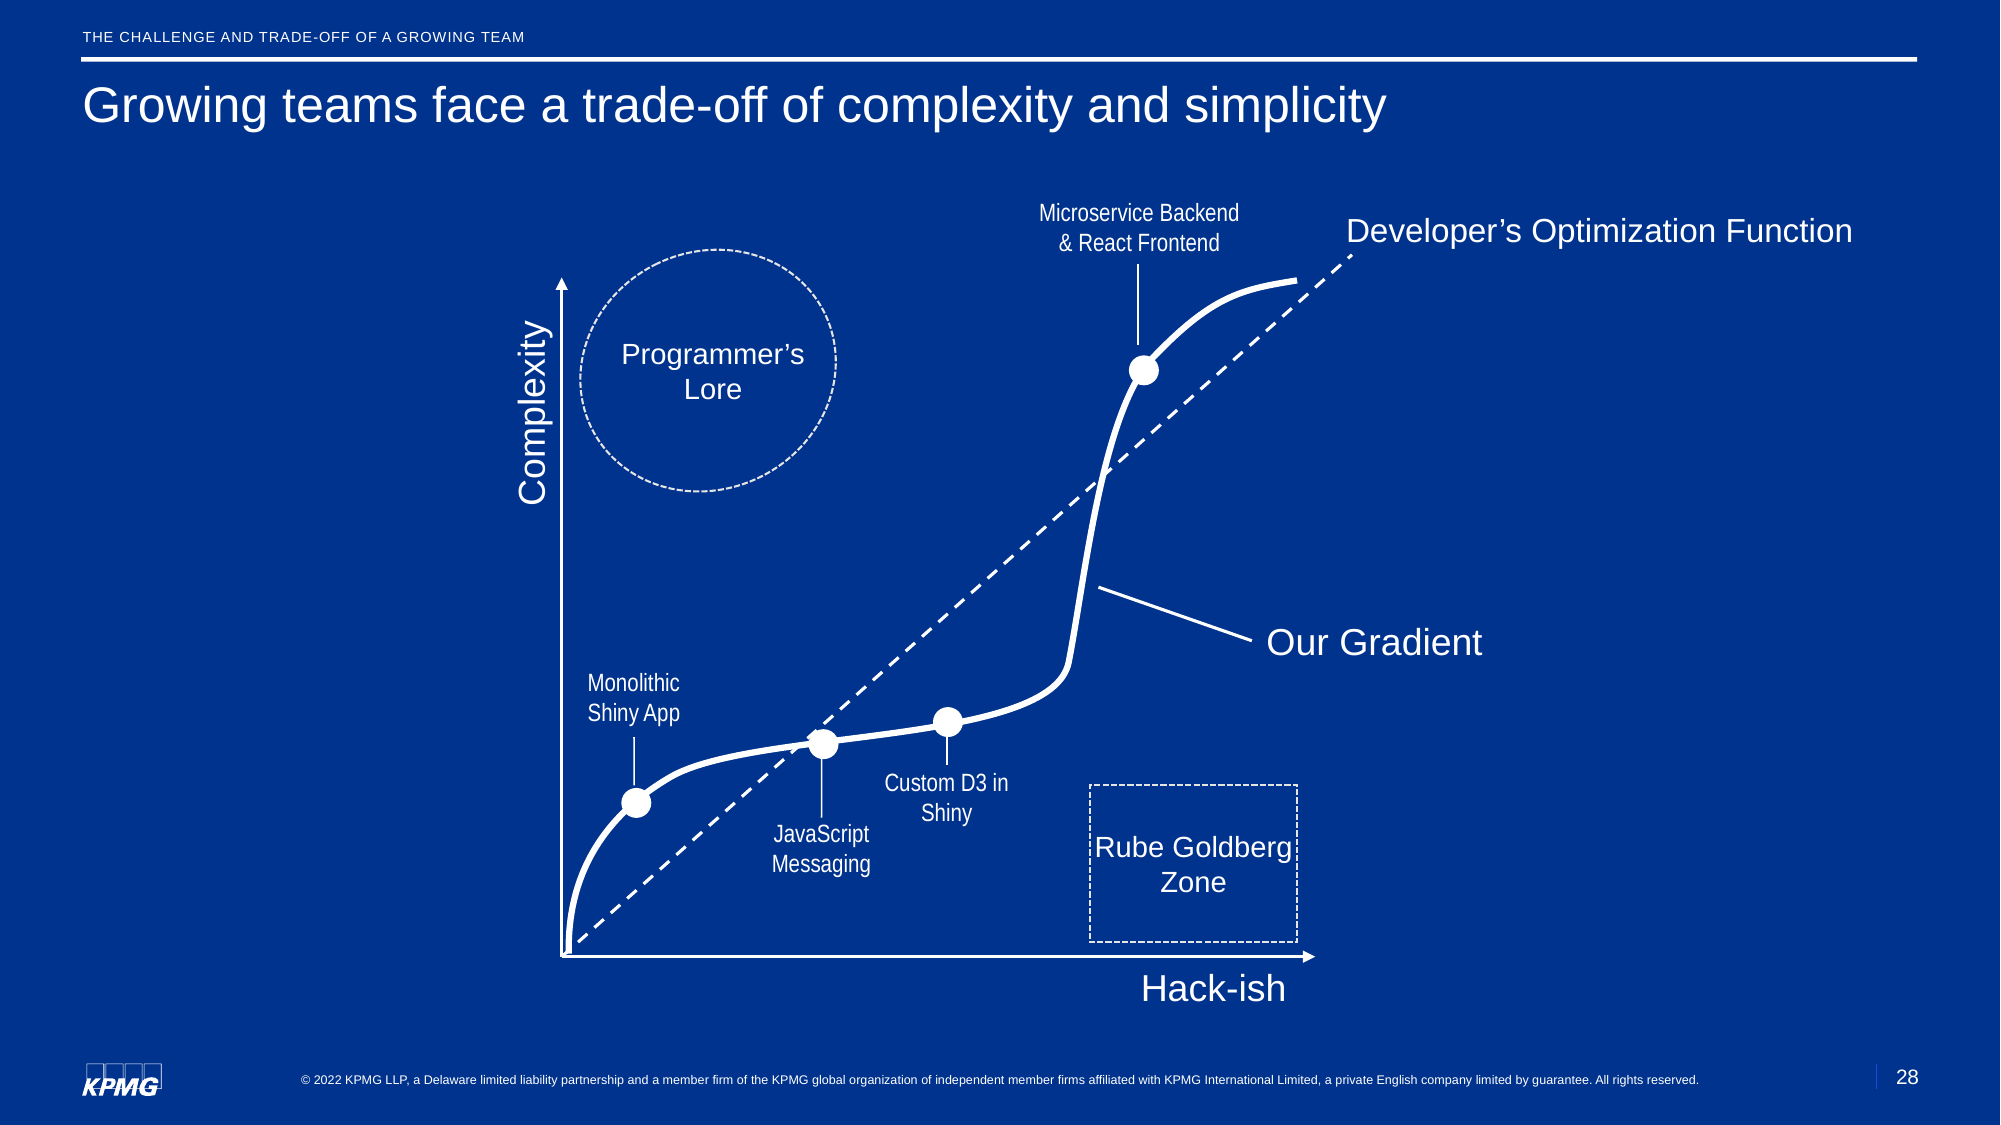

The Challenge and trade-off of a growing team
# Growing teams face a trade-off of complexity and simplicity
Microservice Backend
& React Frontend
Developer’s Optimization Function

Programmer’s Lore
Complexity

Rube Goldberg Zone
Hack-ish

Our Gradient
Monolithic Shiny App

Custom D3 in Shiny

JavaScript
Messaging